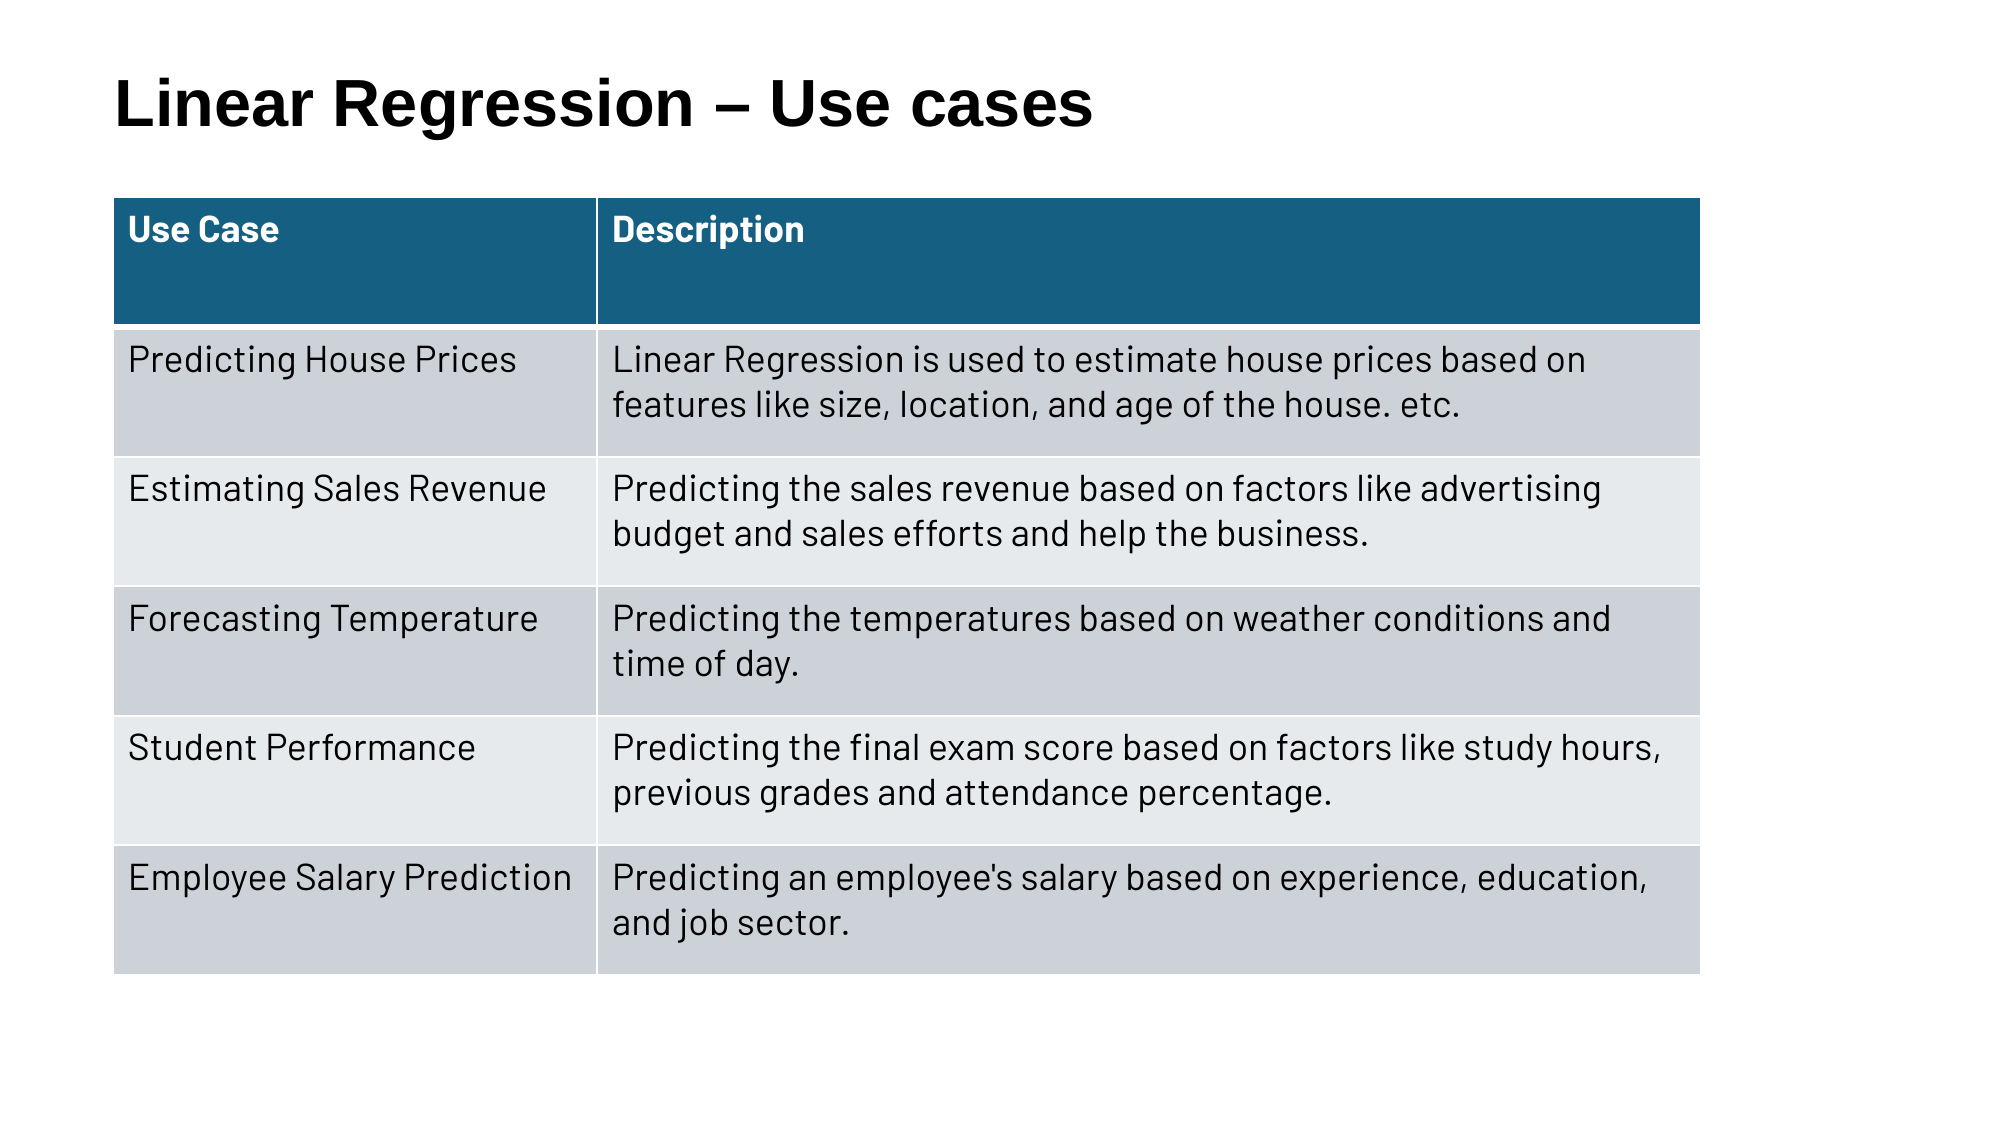

Linear Regression – Use cases

| Use Case | Description |
| --- | --- |
| Predicting House Prices | Linear Regression is used to estimate house prices based on features like size, location, and age of the house. etc. |
| Estimating Sales Revenue | Predicting the sales revenue based on factors like advertising budget and sales efforts and help the business. |
| Forecasting Temperature | Predicting the temperatures based on weather conditions and time of day. |
| Student Performance | Predicting the final exam score based on factors like study hours, previous grades and attendance percentage. |
| Employee Salary Prediction | Predicting an employee's salary based on experience, education, and job sector. |